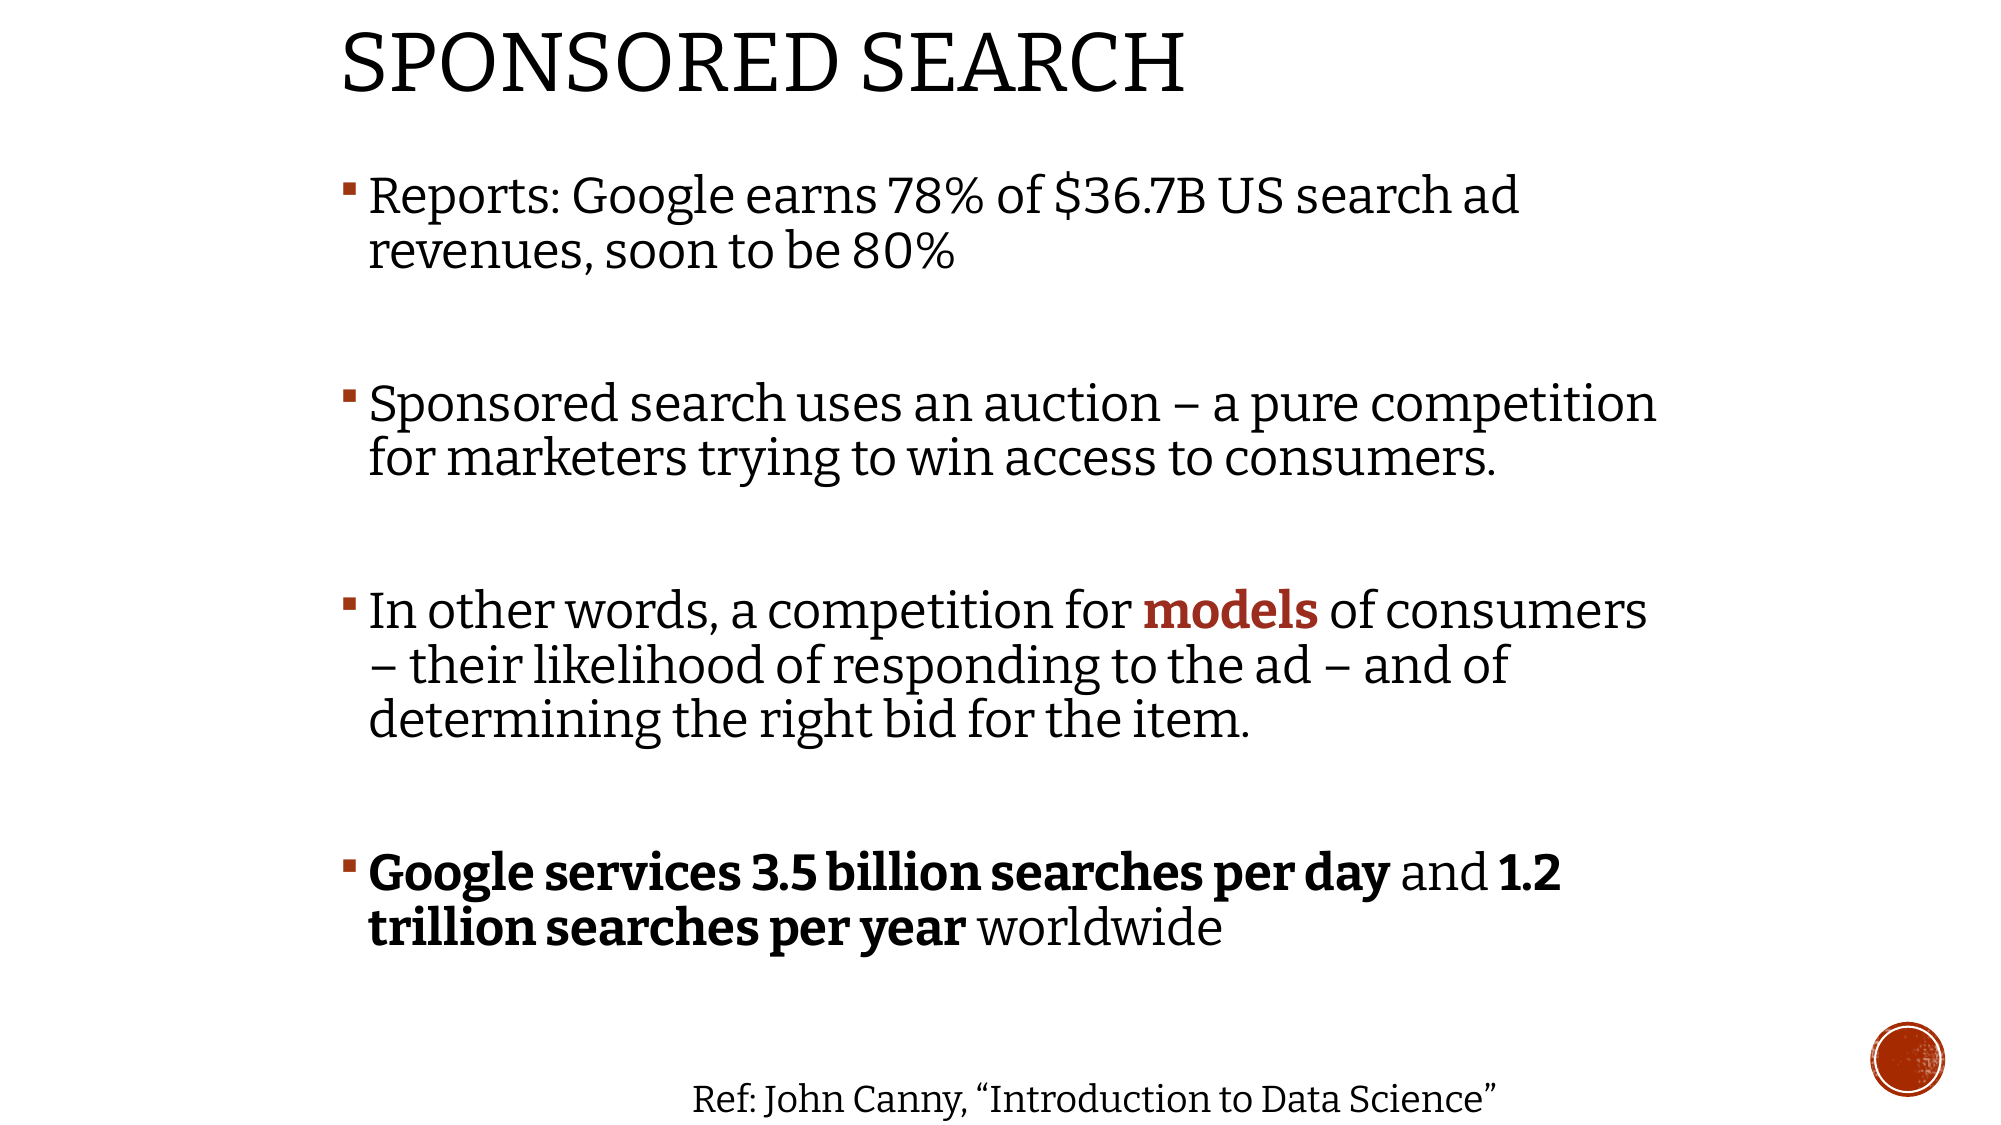

# Sponsored search
Reports: Google earns 78% of $36.7B US search ad revenues, soon to be 80%

Sponsored search uses an auction – a pure competition for marketers trying to win access to consumers.

In other words, a competition for models of consumers – their likelihood of responding to the ad – and of determining the right bid for the item.

Google services 3.5 billion searches per day and 1.2 trillion searches per year worldwide
Ref: John Canny, “Introduction to Data Science”